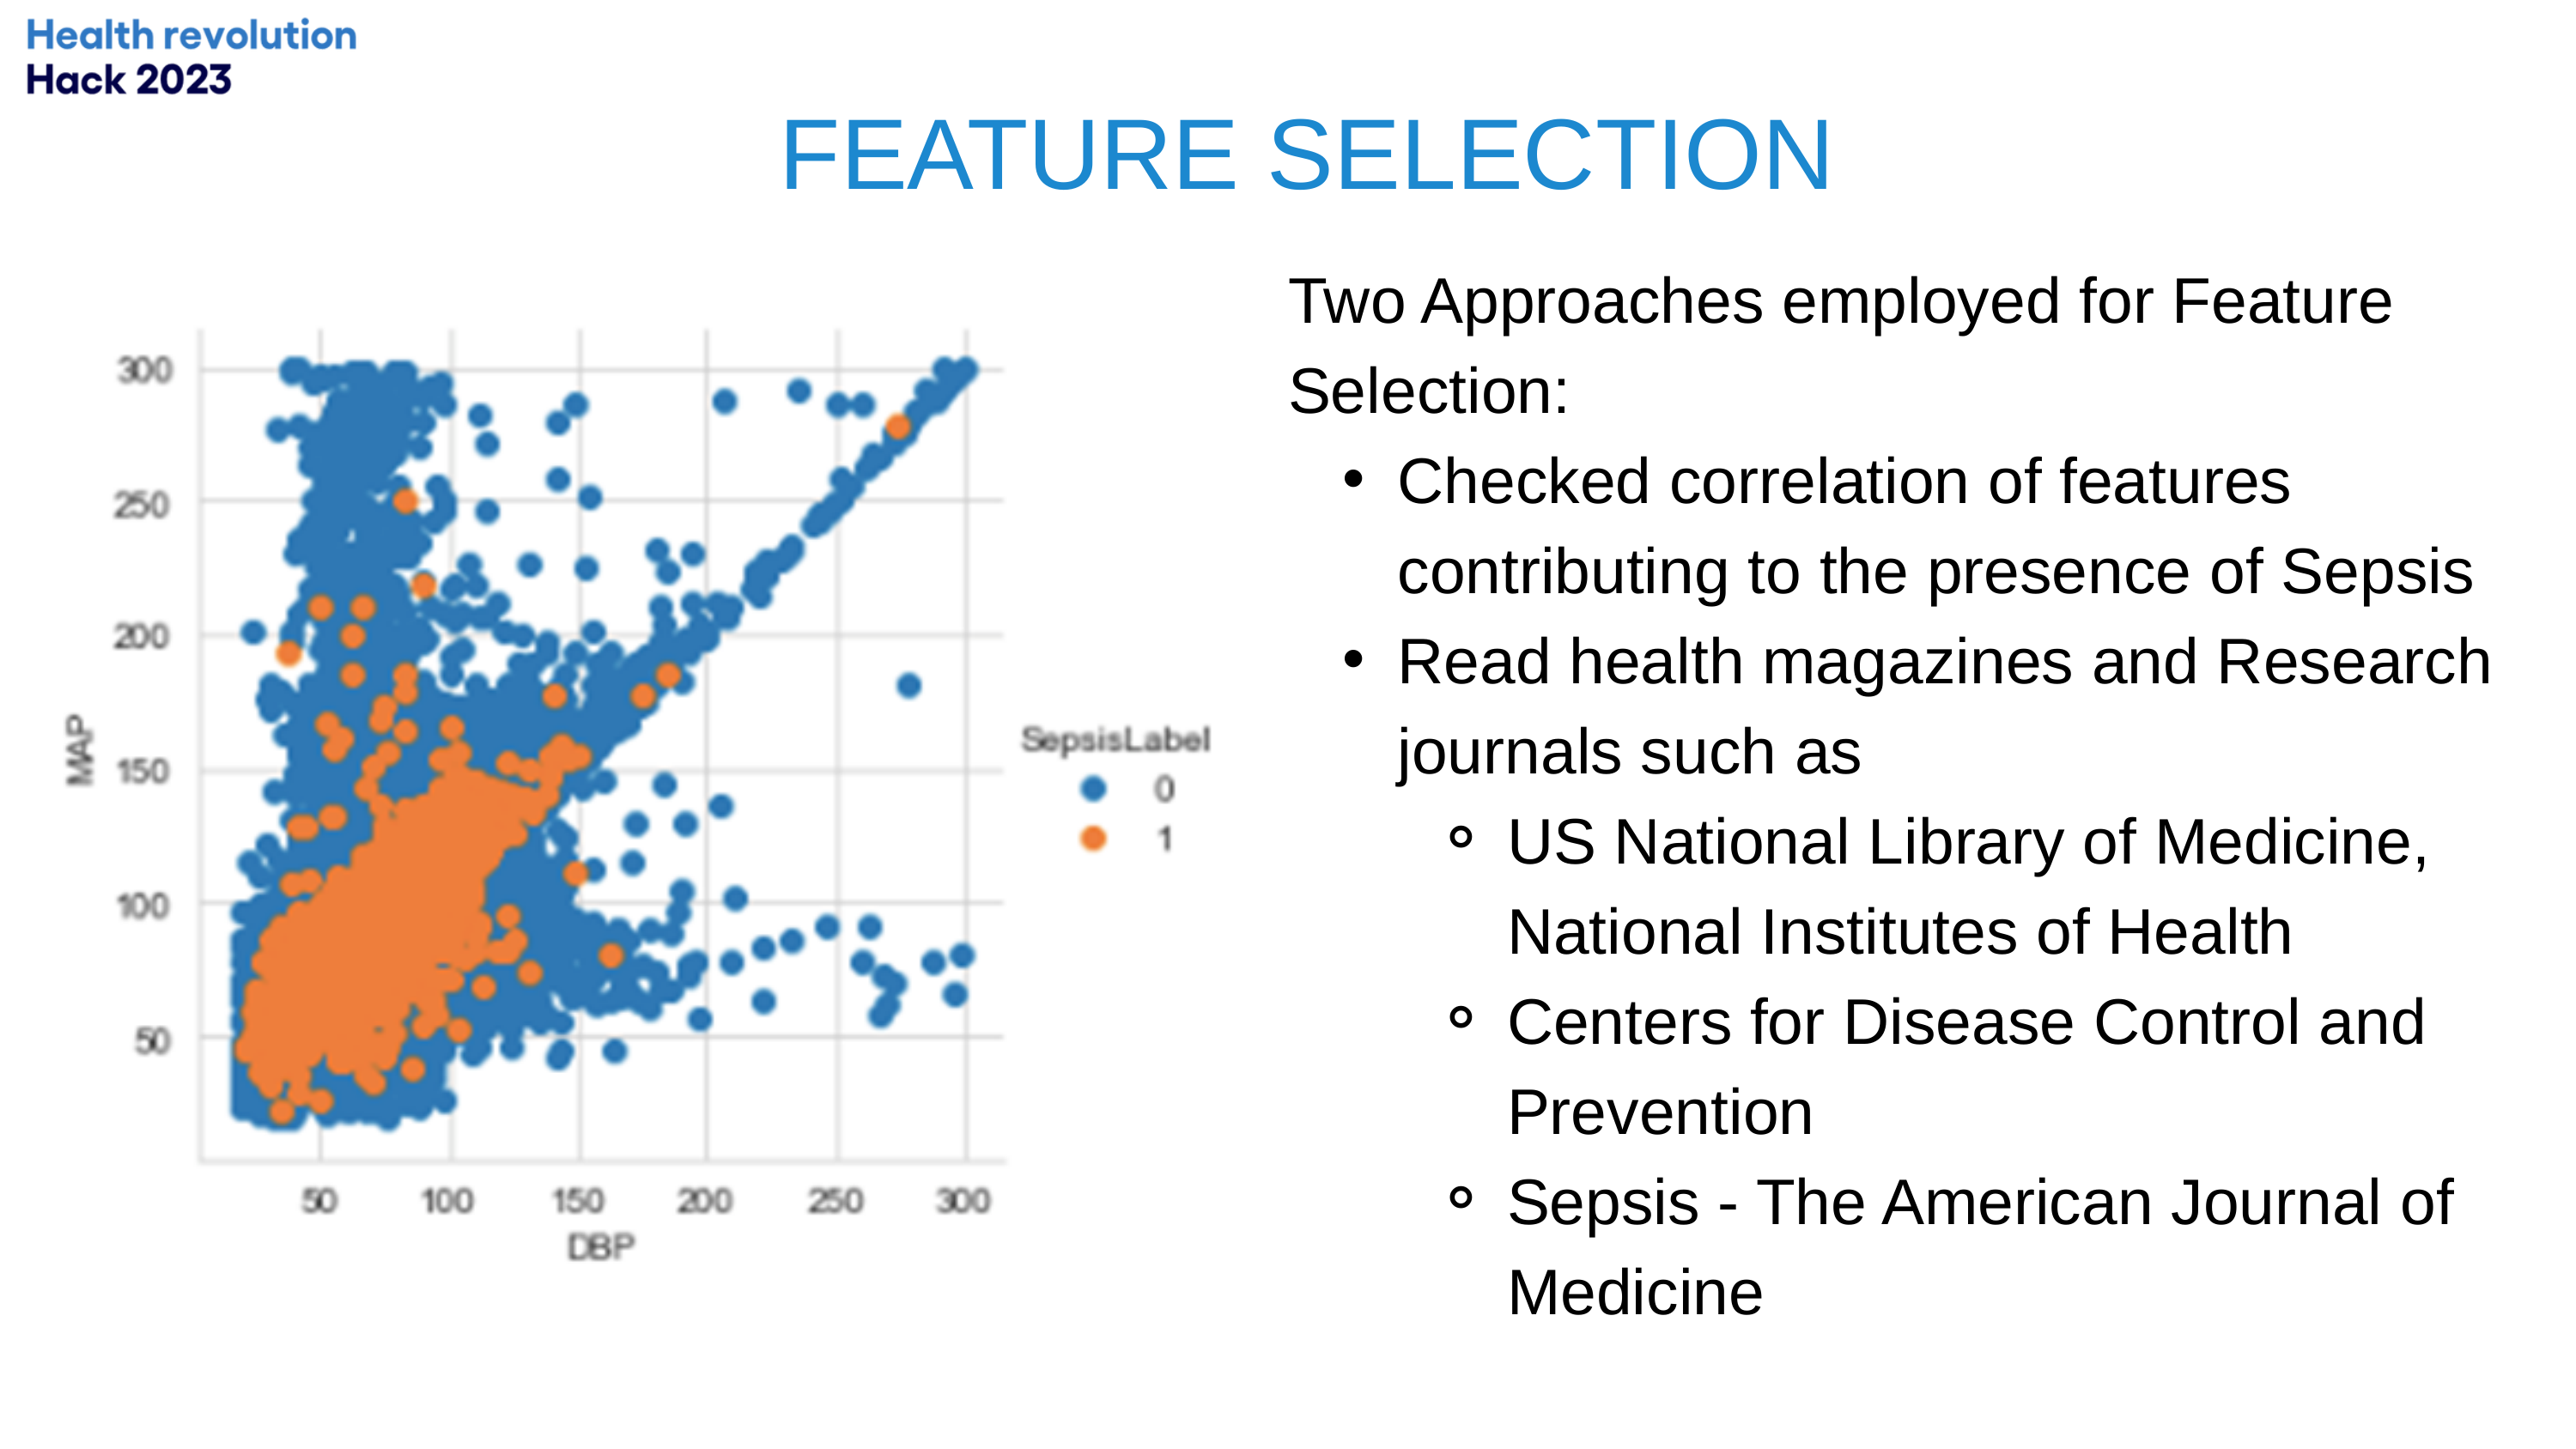

FEATURE SELECTION
Two Approaches employed for Feature Selection:
Checked correlation of features contributing to the presence of Sepsis
Read health magazines and Research journals such as
US National Library of Medicine, National Institutes of Health
Centers for Disease Control and Prevention
Sepsis - The American Journal of Medicine